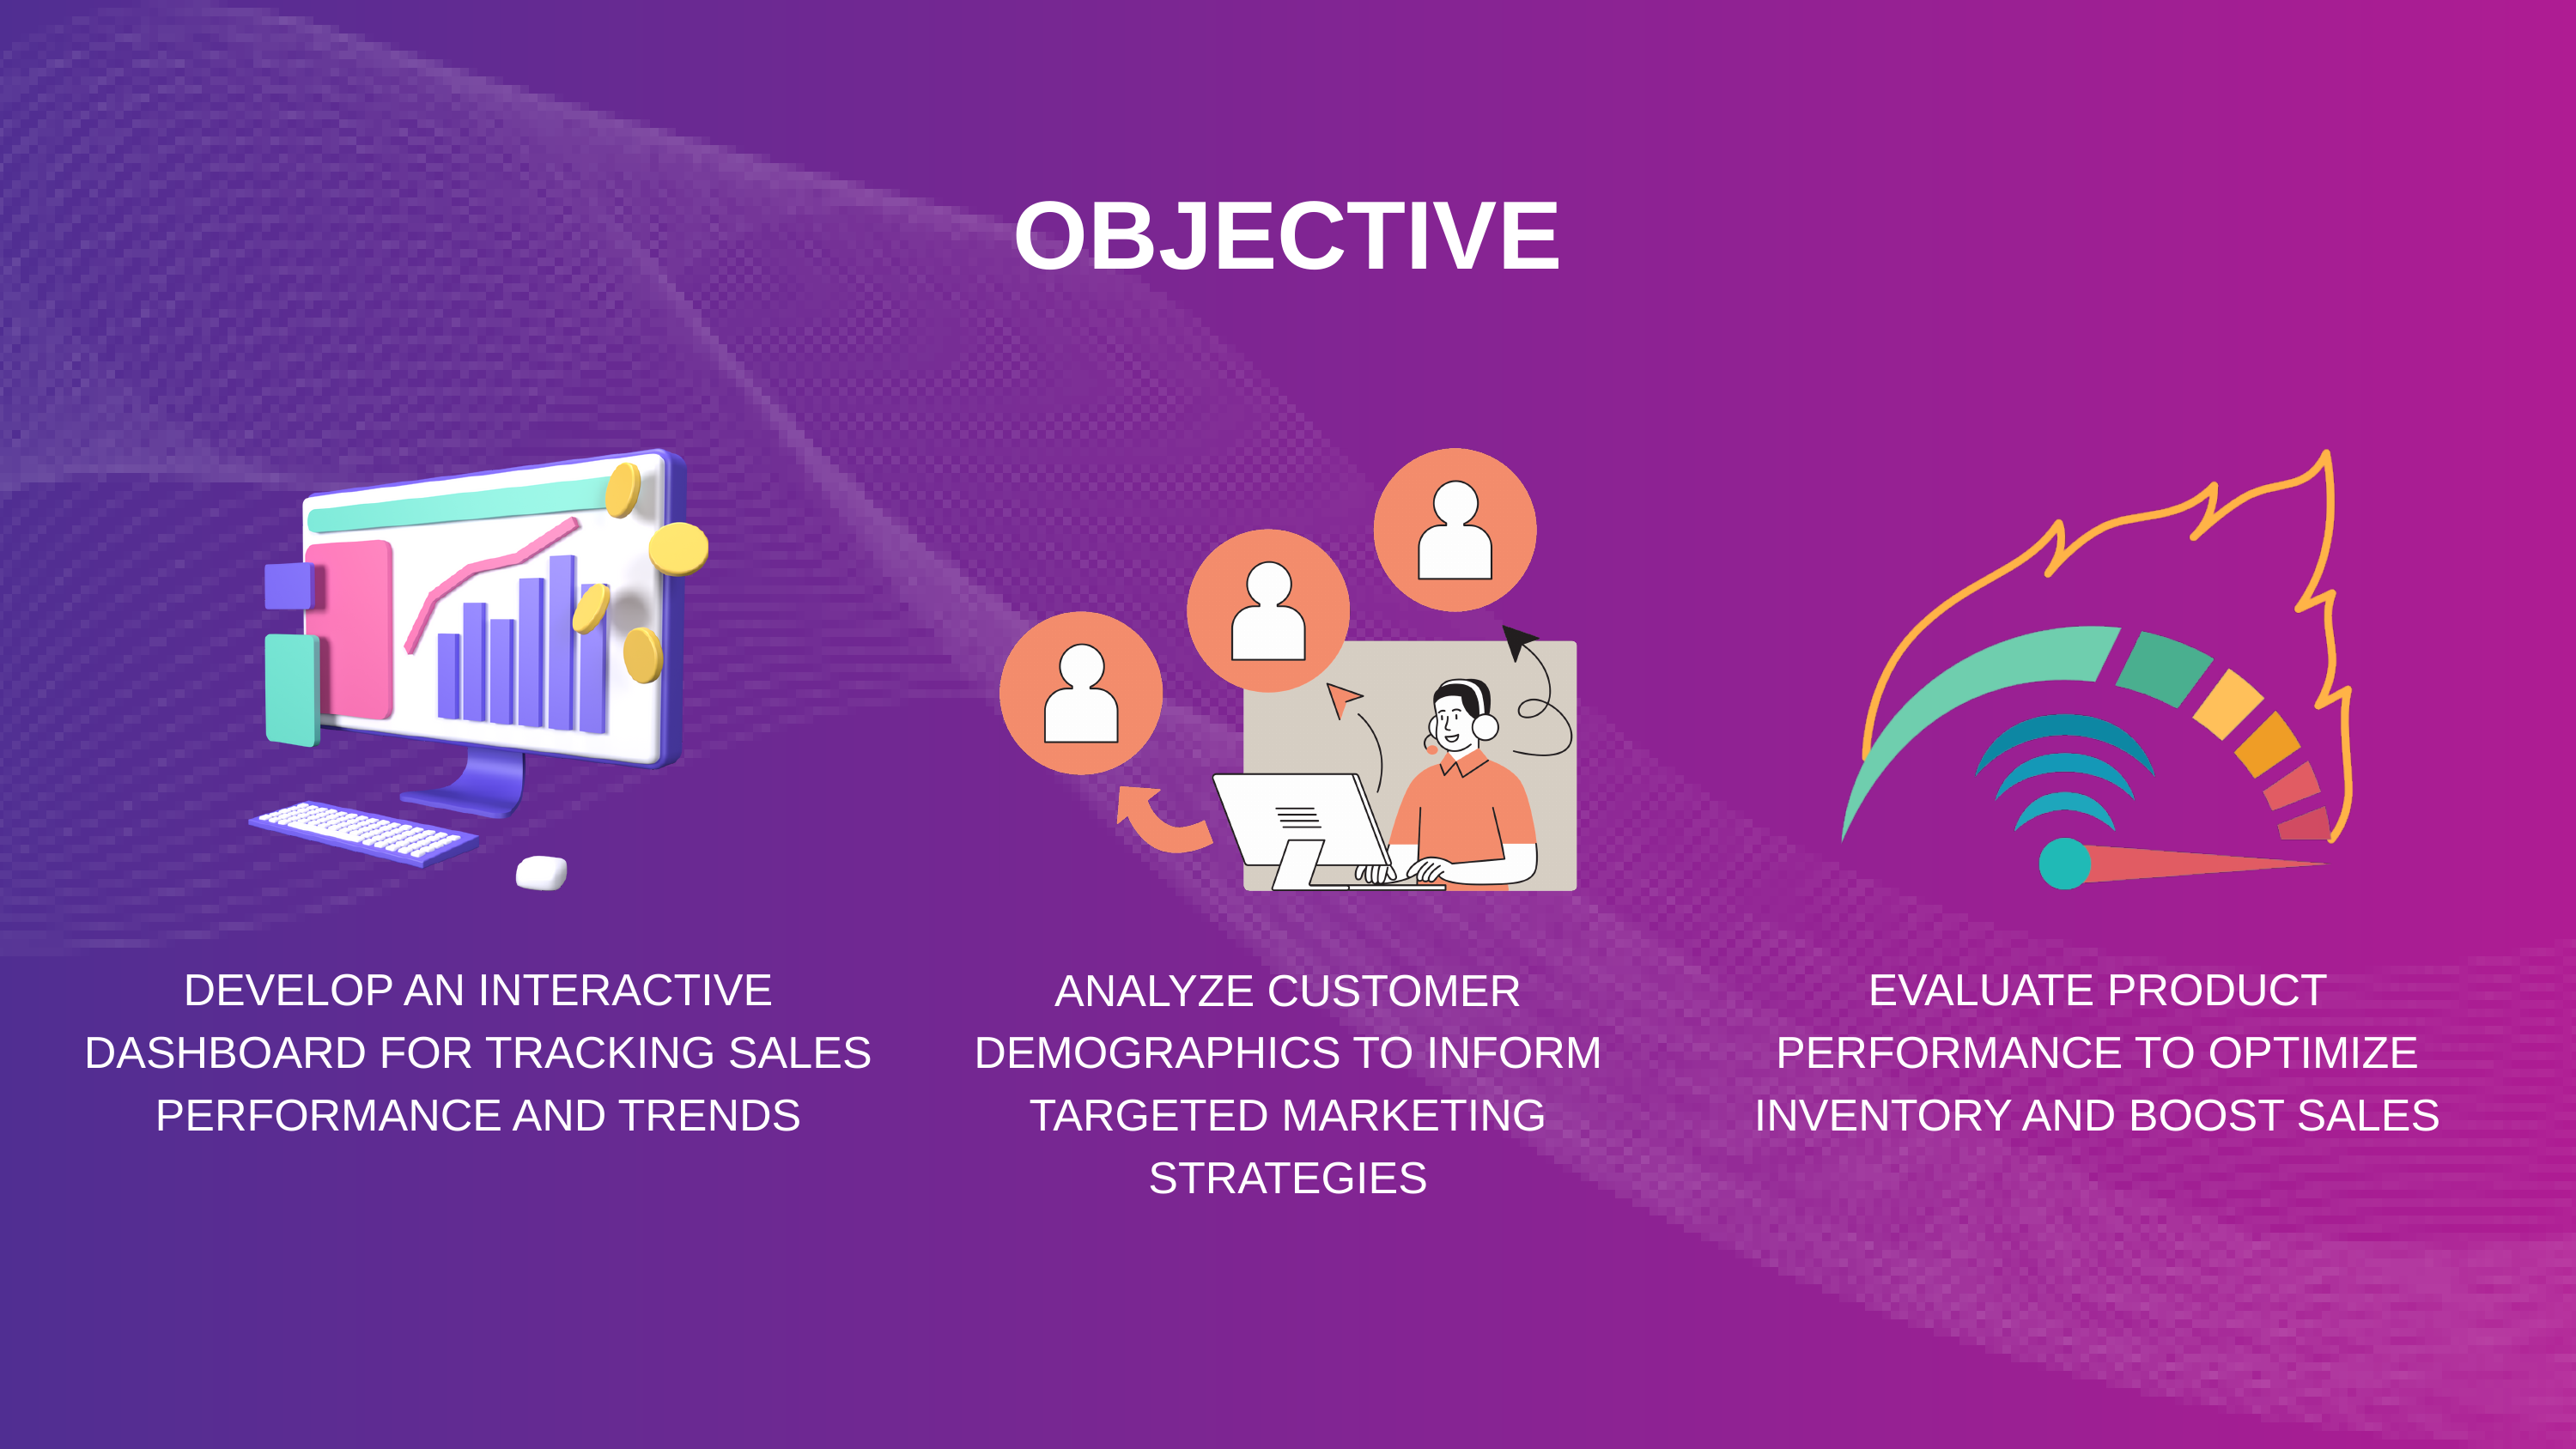

OBJECTIVE

DEVELOP AN INTERACTIVE DASHBOARD FOR TRACKING SALES PERFORMANCE AND TRENDS
EVALUATE PRODUCT PERFORMANCE TO OPTIMIZE INVENTORY AND BOOST SALES
ANALYZE CUSTOMER DEMOGRAPHICS TO INFORM TARGETED MARKETING STRATEGIES